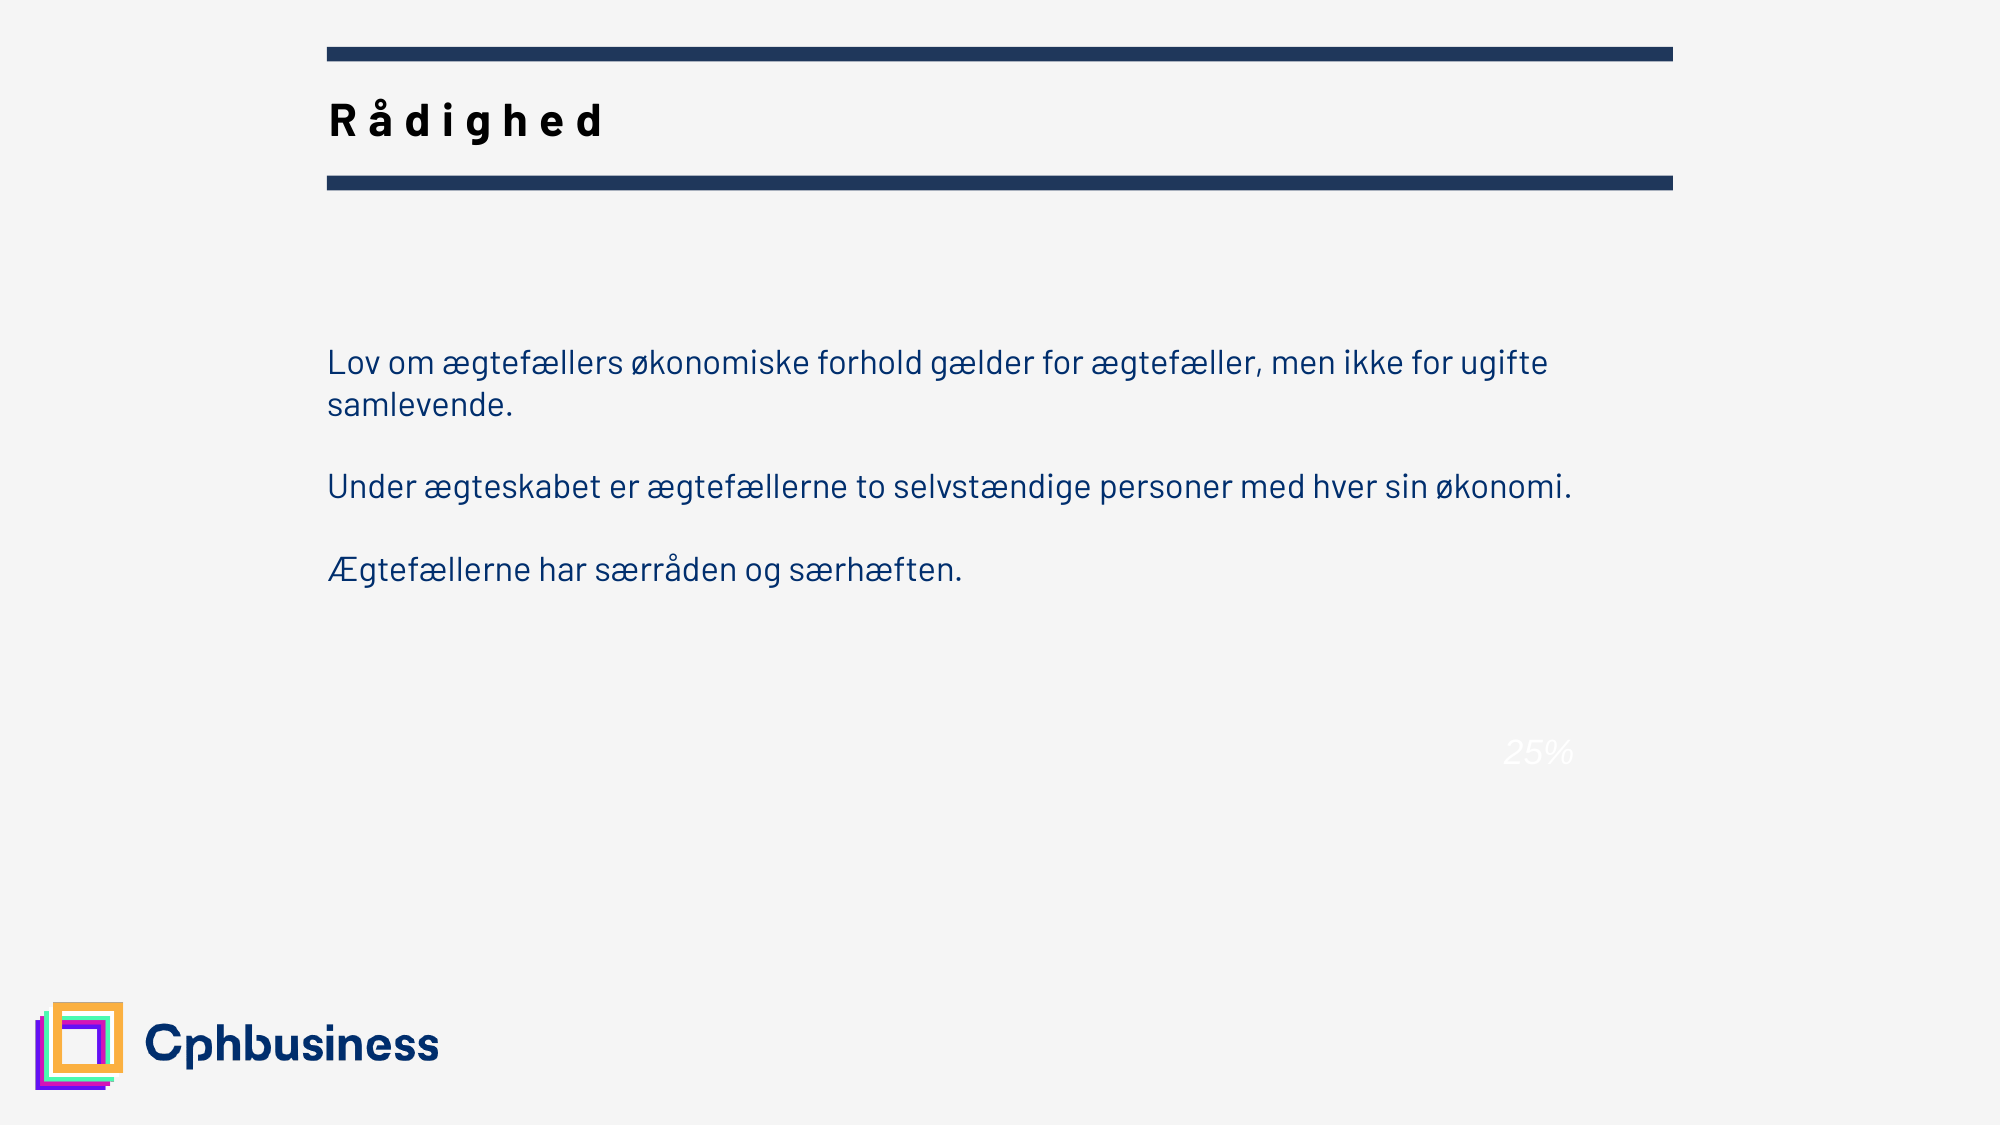

4

# Rådighed

Lov om ægtefællers økonomiske forhold gælder for ægtefæller, men ikke for ugifte samlevende.

Under ægteskabet er ægtefællerne to selvstændige personer med hver sin økonomi.

Ægtefællerne har særråden og særhæften.
25%